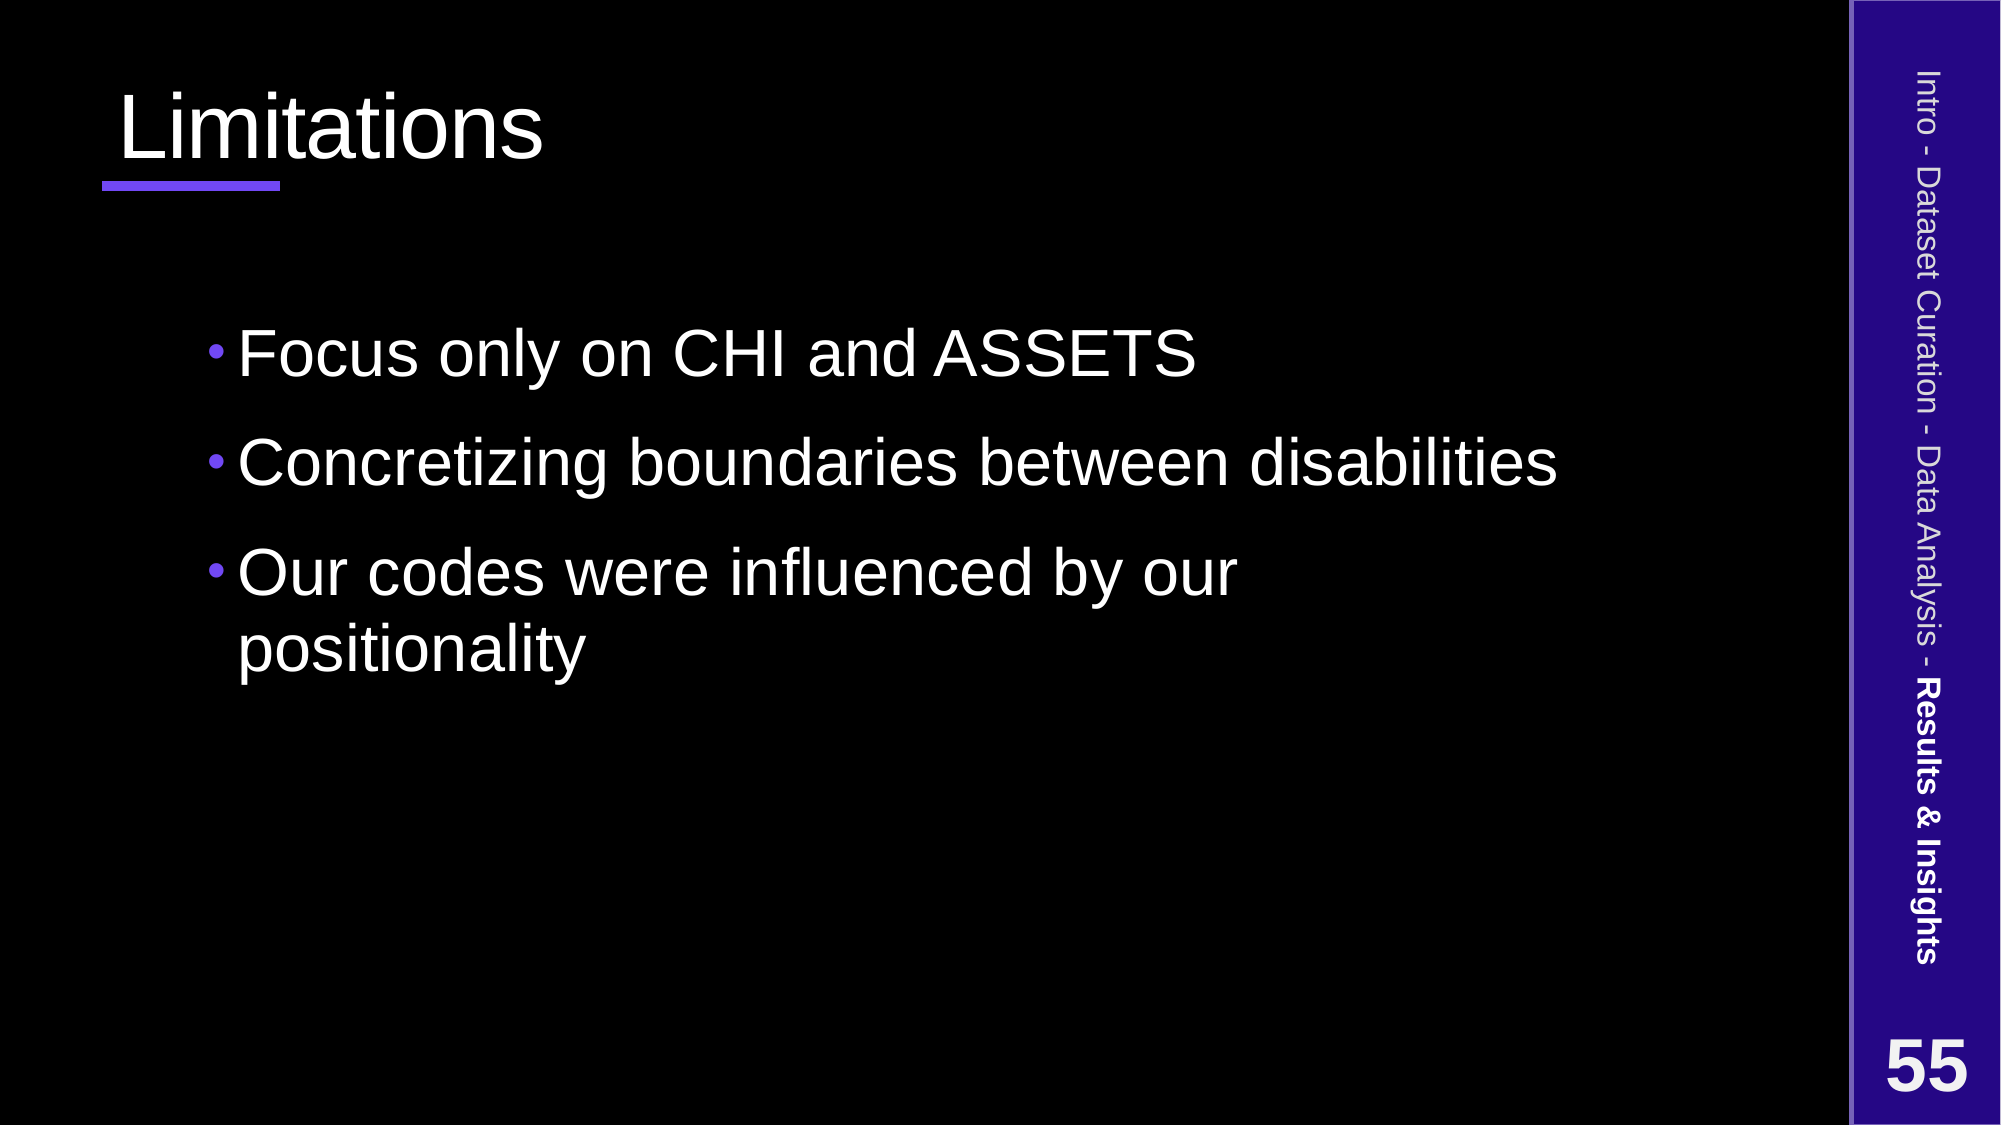

# Limitations
Focus only on CHI and ASSETS
Concretizing boundaries between disabilities
Our codes were influenced by our positionality
Intro - Dataset Curation - Data Analysis - Results & Insights
55